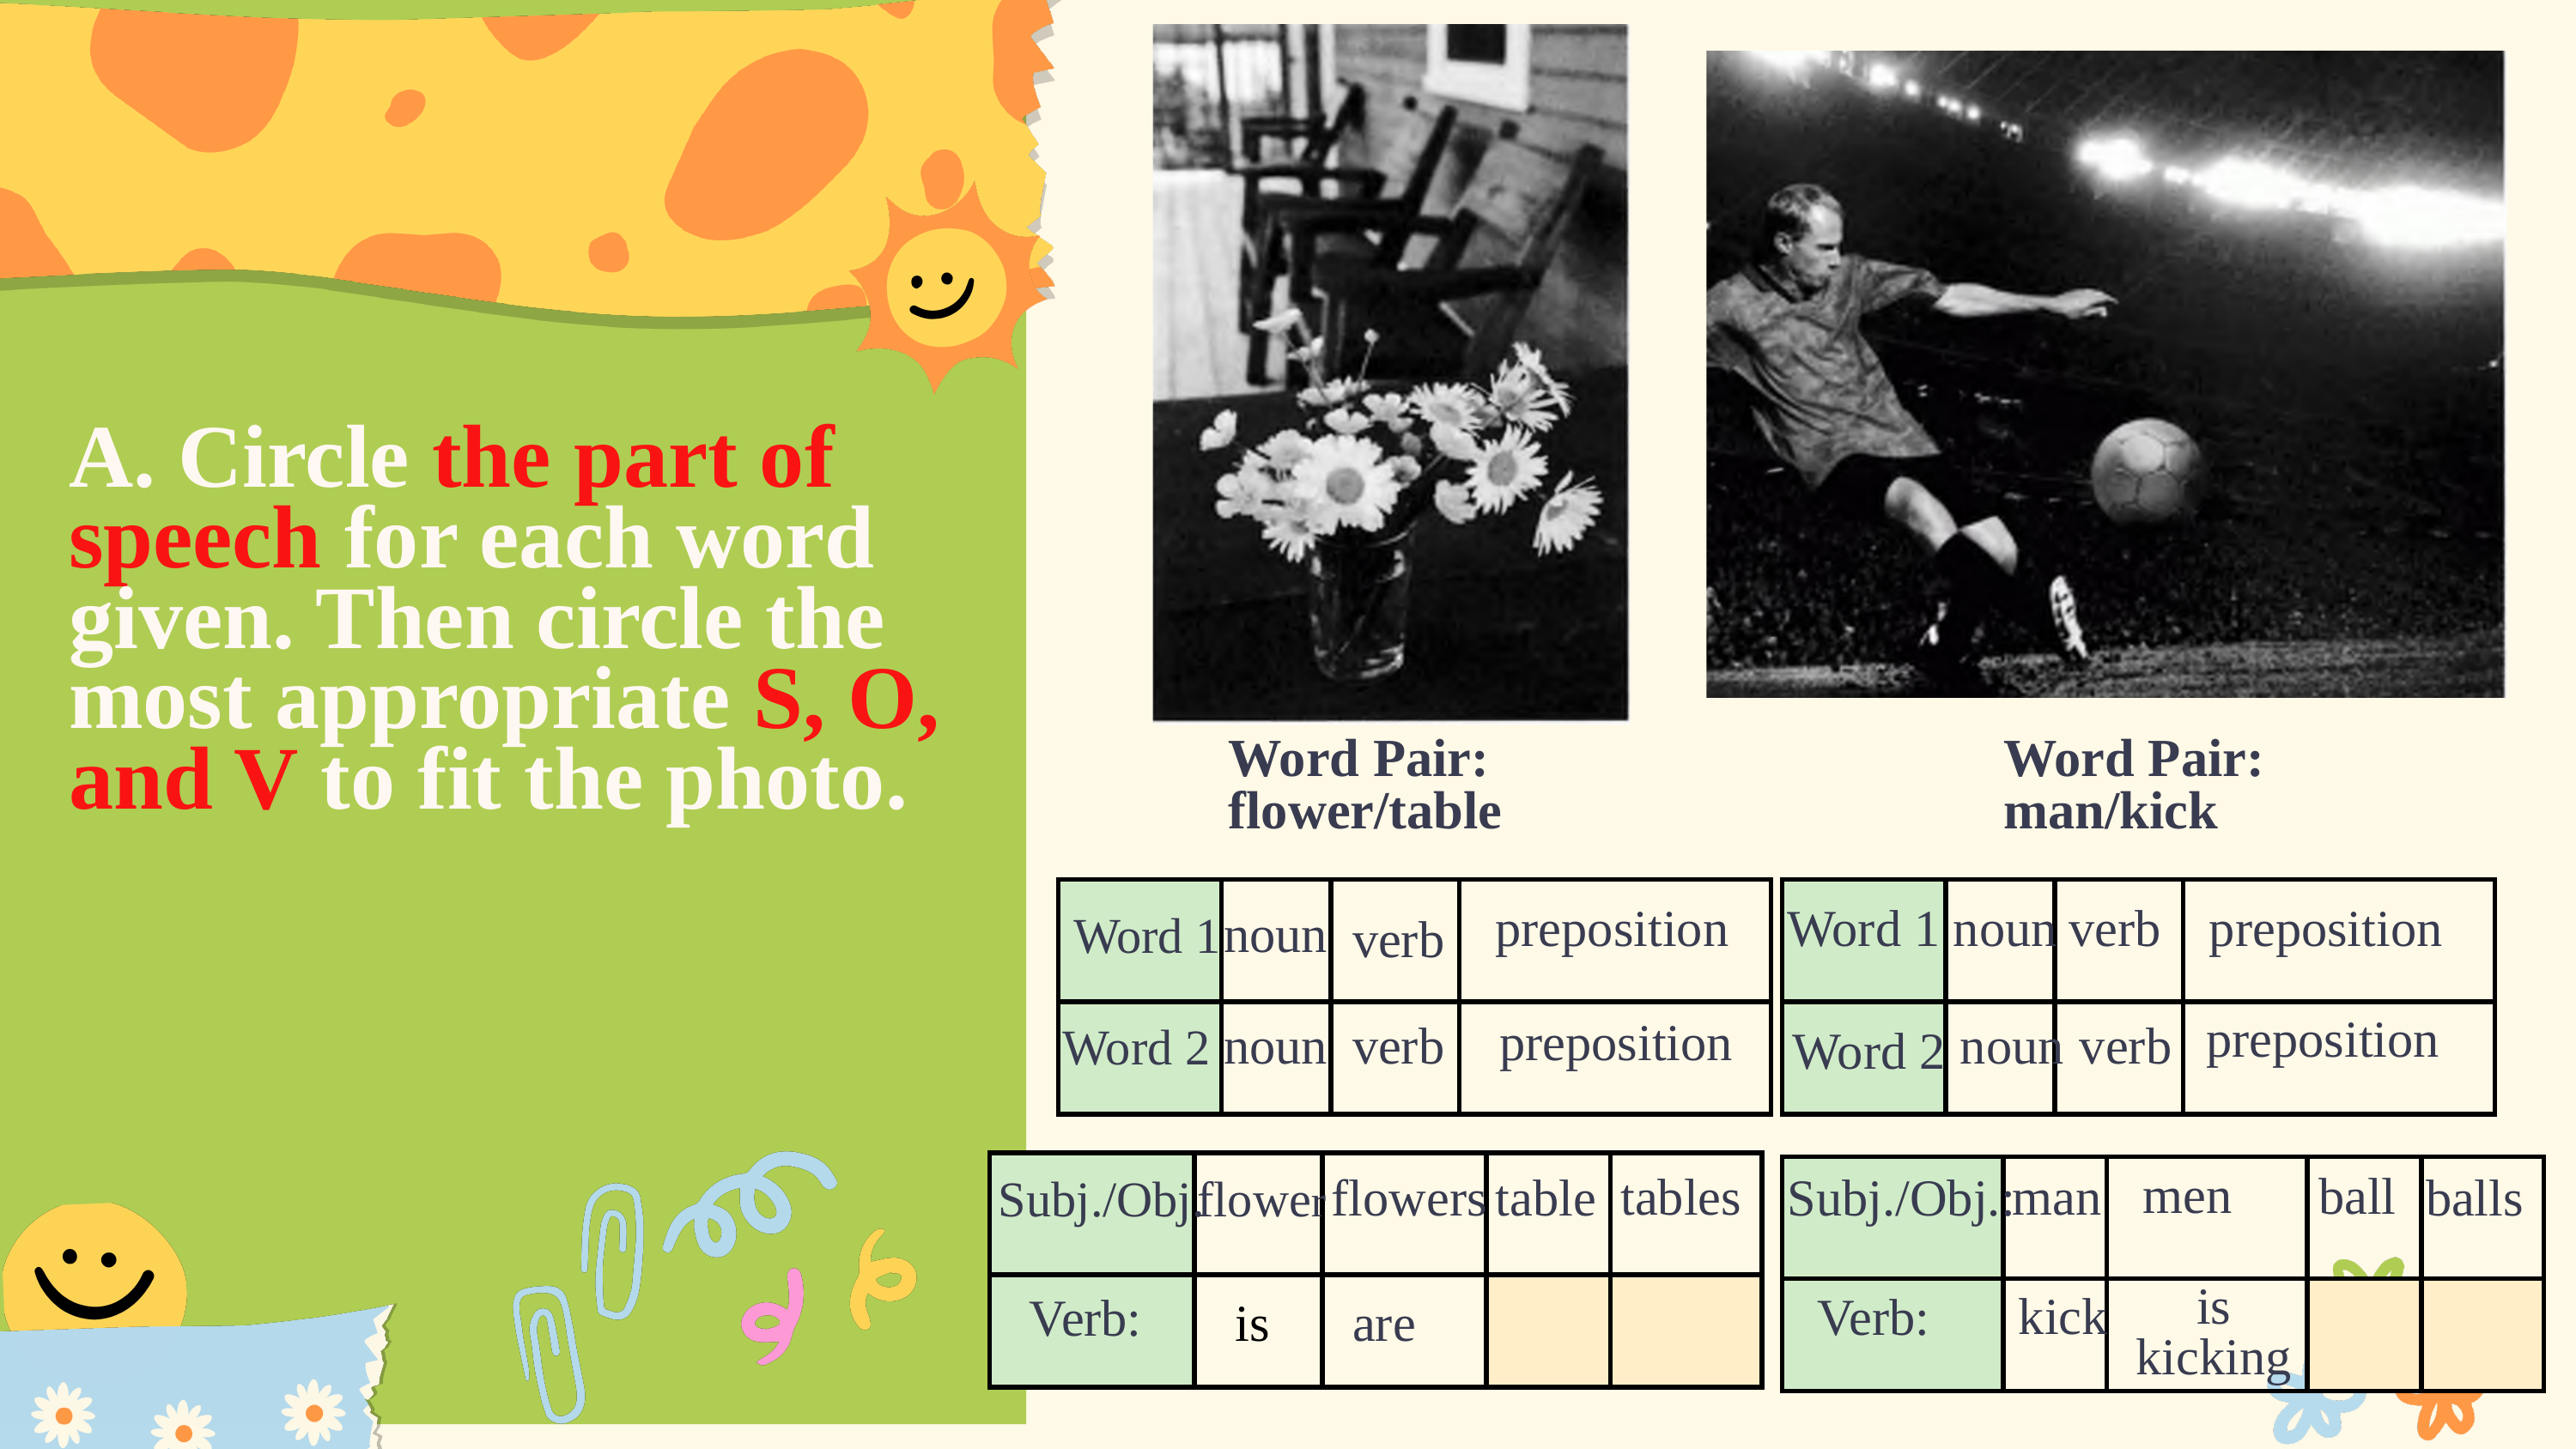

A. Circle the part of speech for each word given. Then circle the most appropriate S, O, and V to fit the photo.

Word Pair: flower/table
Word Pair: man/kick
|  |  |  |  |
| --- | --- | --- | --- |
|  |  |  |  |
|  |  |  |  |
| --- | --- | --- | --- |
|  |  |  |  |
noun
preposition
Word 1
preposition
verb

noun

Word 1
verb
preposition
preposition
verb
verb
Word 2
noun

noun

Word 2

|  |  |  |  |  |
| --- | --- | --- | --- | --- |
|  |  |  |  |  |
|  |  |  |  |  |
| --- | --- | --- | --- | --- |
|  |  |  |  |  |
men
ball
man
tables
flower
table
balls
Subj./Obj.

Subj./Obj.:

flowers

is kicking
kick
Verb:

Verb:

are
is